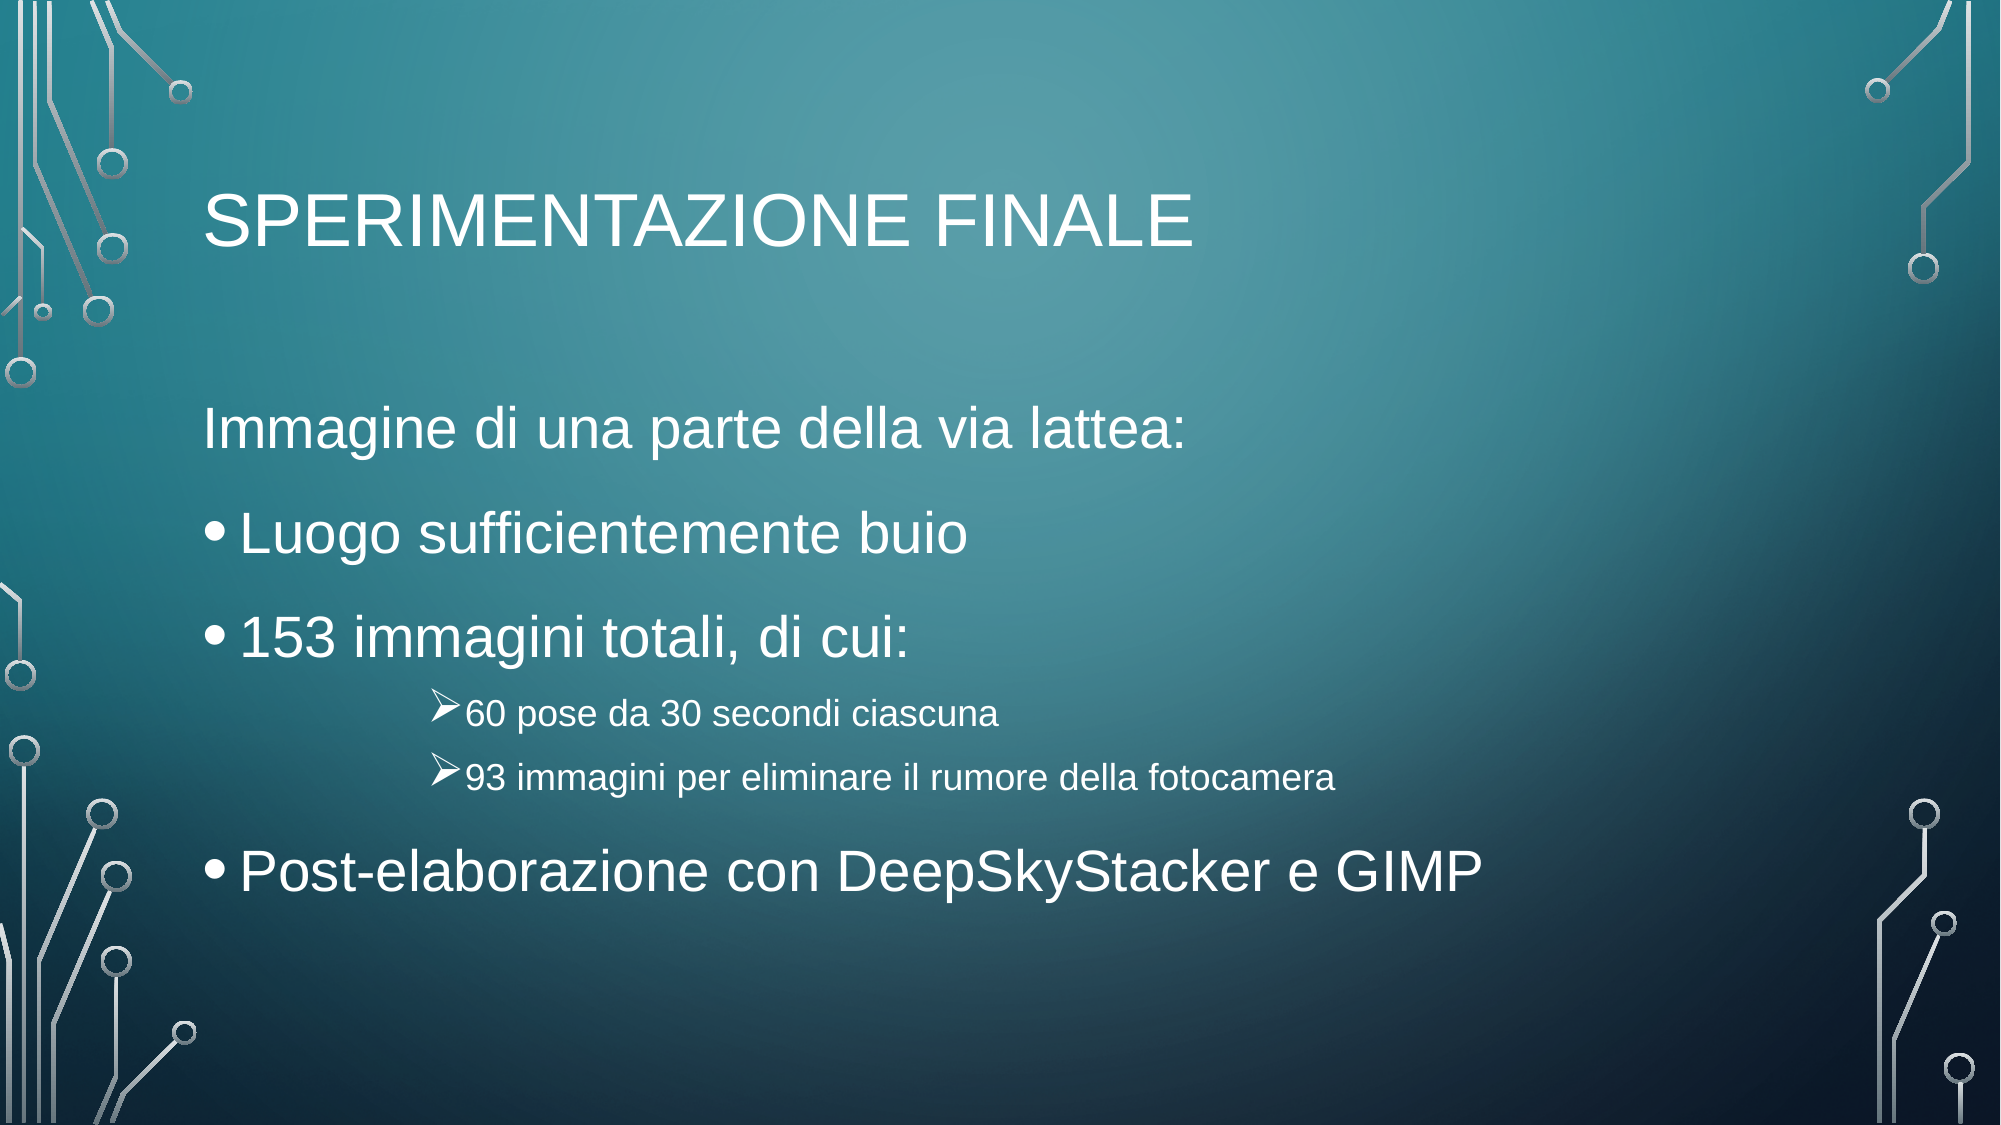

# Sperimentazione finale
Immagine di una parte della via lattea:
Luogo sufficientemente buio
153 immagini totali, di cui:
60 pose da 30 secondi ciascuna
93 immagini per eliminare il rumore della fotocamera
Post-elaborazione con DeepSkyStacker e GIMP